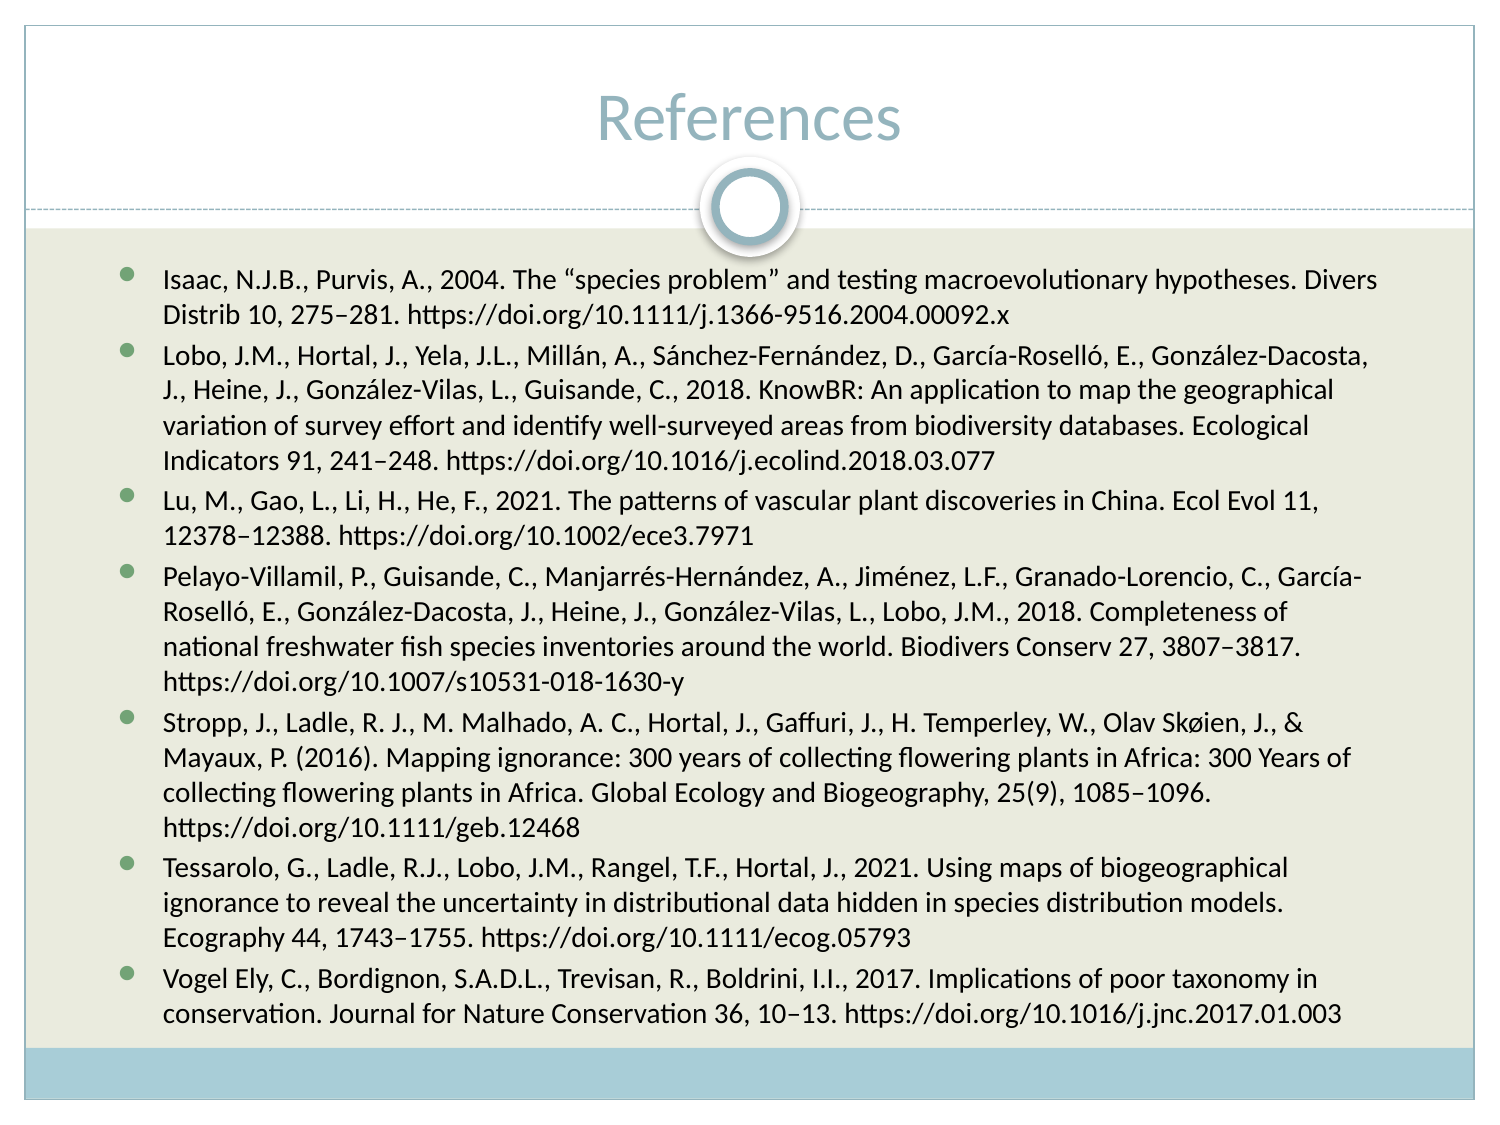

# References
Isaac, N.J.B., Purvis, A., 2004. The “species problem” and testing macroevolutionary hypotheses. Divers Distrib 10, 275–281. https://doi.org/10.1111/j.1366-9516.2004.00092.x
Lobo, J.M., Hortal, J., Yela, J.L., Millán, A., Sánchez-Fernández, D., García-Roselló, E., González-Dacosta, J., Heine, J., González-Vilas, L., Guisande, C., 2018. KnowBR: An application to map the geographical variation of survey effort and identify well-surveyed areas from biodiversity databases. Ecological Indicators 91, 241–248. https://doi.org/10.1016/j.ecolind.2018.03.077
Lu, M., Gao, L., Li, H., He, F., 2021. The patterns of vascular plant discoveries in China. Ecol Evol 11, 12378–12388. https://doi.org/10.1002/ece3.7971
Pelayo-Villamil, P., Guisande, C., Manjarrés-Hernández, A., Jiménez, L.F., Granado-Lorencio, C., García-Roselló, E., González-Dacosta, J., Heine, J., González-Vilas, L., Lobo, J.M., 2018. Completeness of national freshwater fish species inventories around the world. Biodivers Conserv 27, 3807–3817. https://doi.org/10.1007/s10531-018-1630-y
Stropp, J., Ladle, R. J., M. Malhado, A. C., Hortal, J., Gaffuri, J., H. Temperley, W., Olav Skøien, J., & Mayaux, P. (2016). Mapping ignorance: 300 years of collecting flowering plants in Africa: 300 Years of collecting flowering plants in Africa. Global Ecology and Biogeography, 25(9), 1085–1096. https://doi.org/10.1111/geb.12468
Tessarolo, G., Ladle, R.J., Lobo, J.M., Rangel, T.F., Hortal, J., 2021. Using maps of biogeographical ignorance to reveal the uncertainty in distributional data hidden in species distribution models. Ecography 44, 1743–1755. https://doi.org/10.1111/ecog.05793
Vogel Ely, C., Bordignon, S.A.D.L., Trevisan, R., Boldrini, I.I., 2017. Implications of poor taxonomy in conservation. Journal for Nature Conservation 36, 10–13. https://doi.org/10.1016/j.jnc.2017.01.003